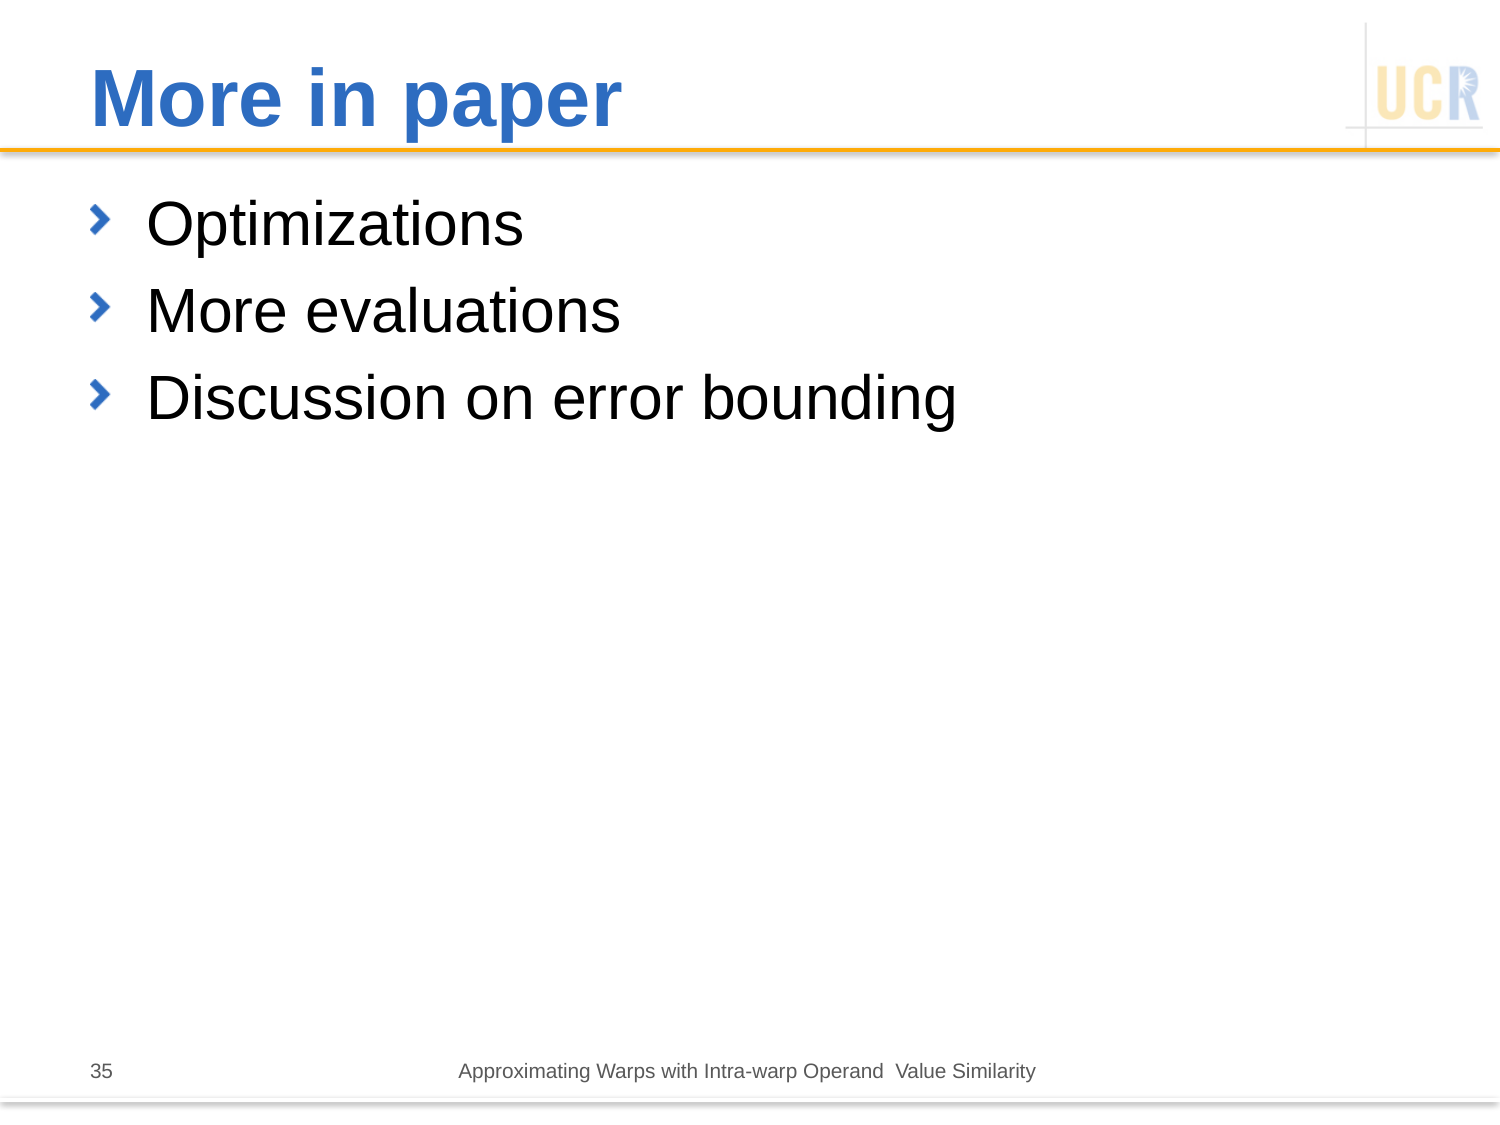

# More in paper
Optimizations
More evaluations
Discussion on error bounding
35
Approximating Warps with Intra-warp Operand  Value Similarity